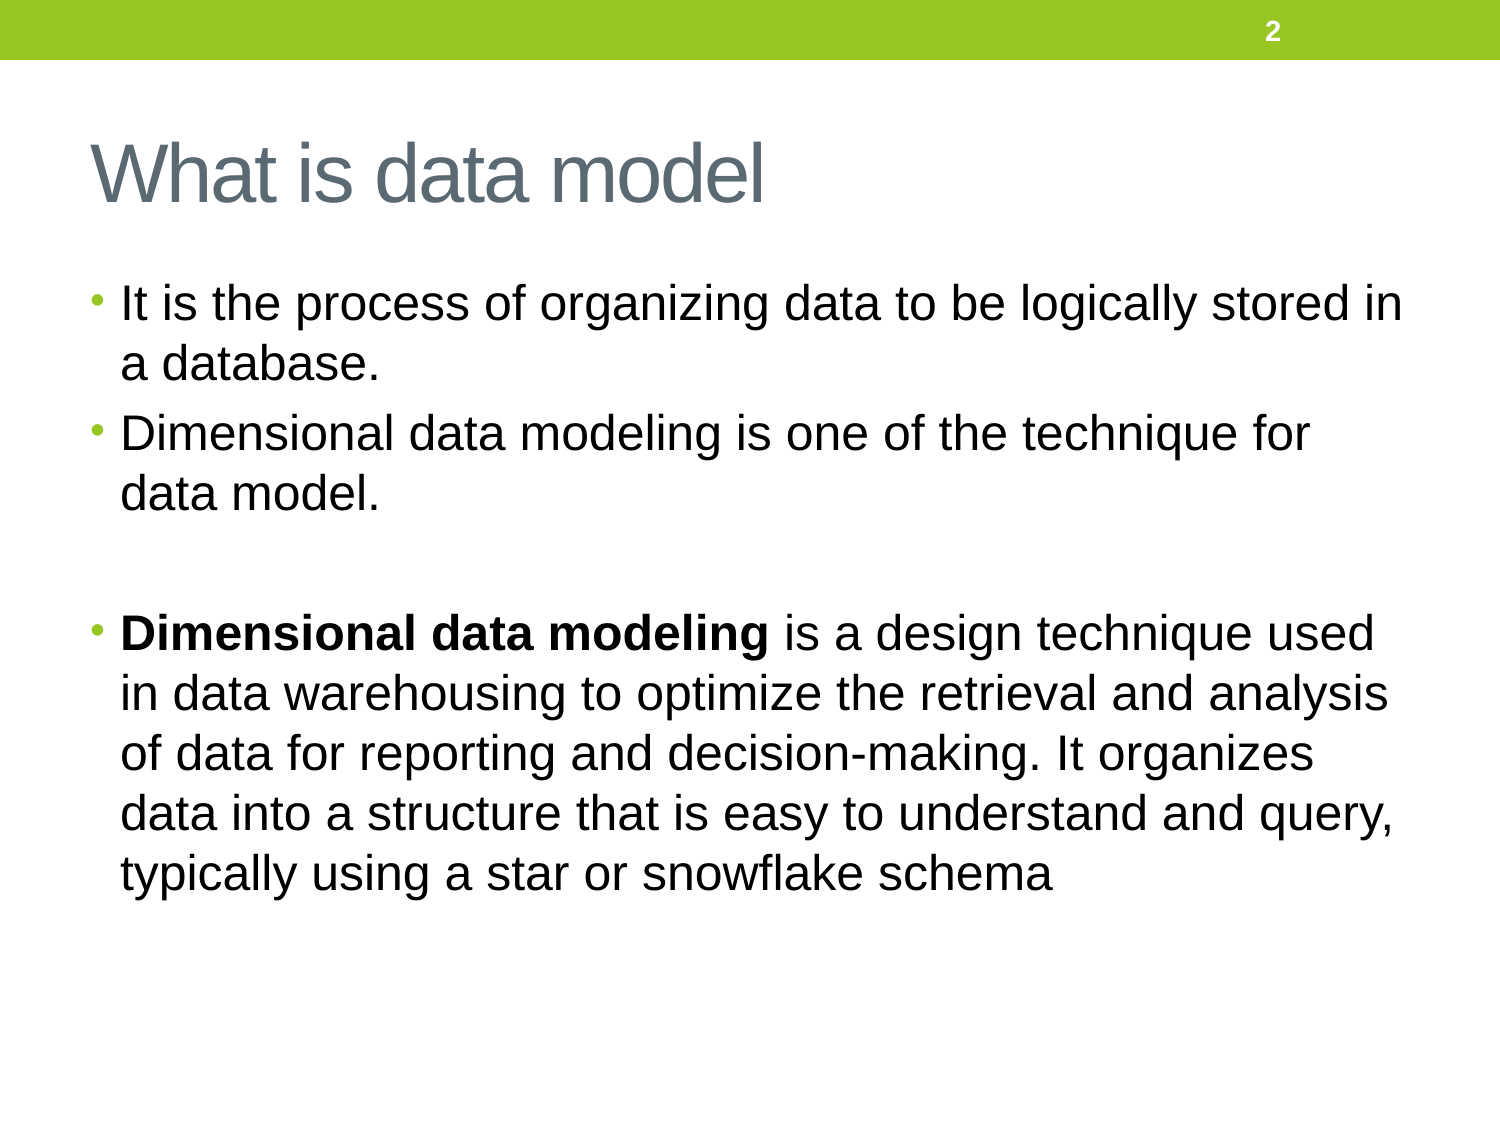

2
# What is data model
It is the process of organizing data to be logically stored in a database.
Dimensional data modeling is one of the technique for data model.

Dimensional data modeling is a design technique used in data warehousing to optimize the retrieval and analysis of data for reporting and decision-making. It organizes data into a structure that is easy to understand and query, typically using a star or snowflake schema